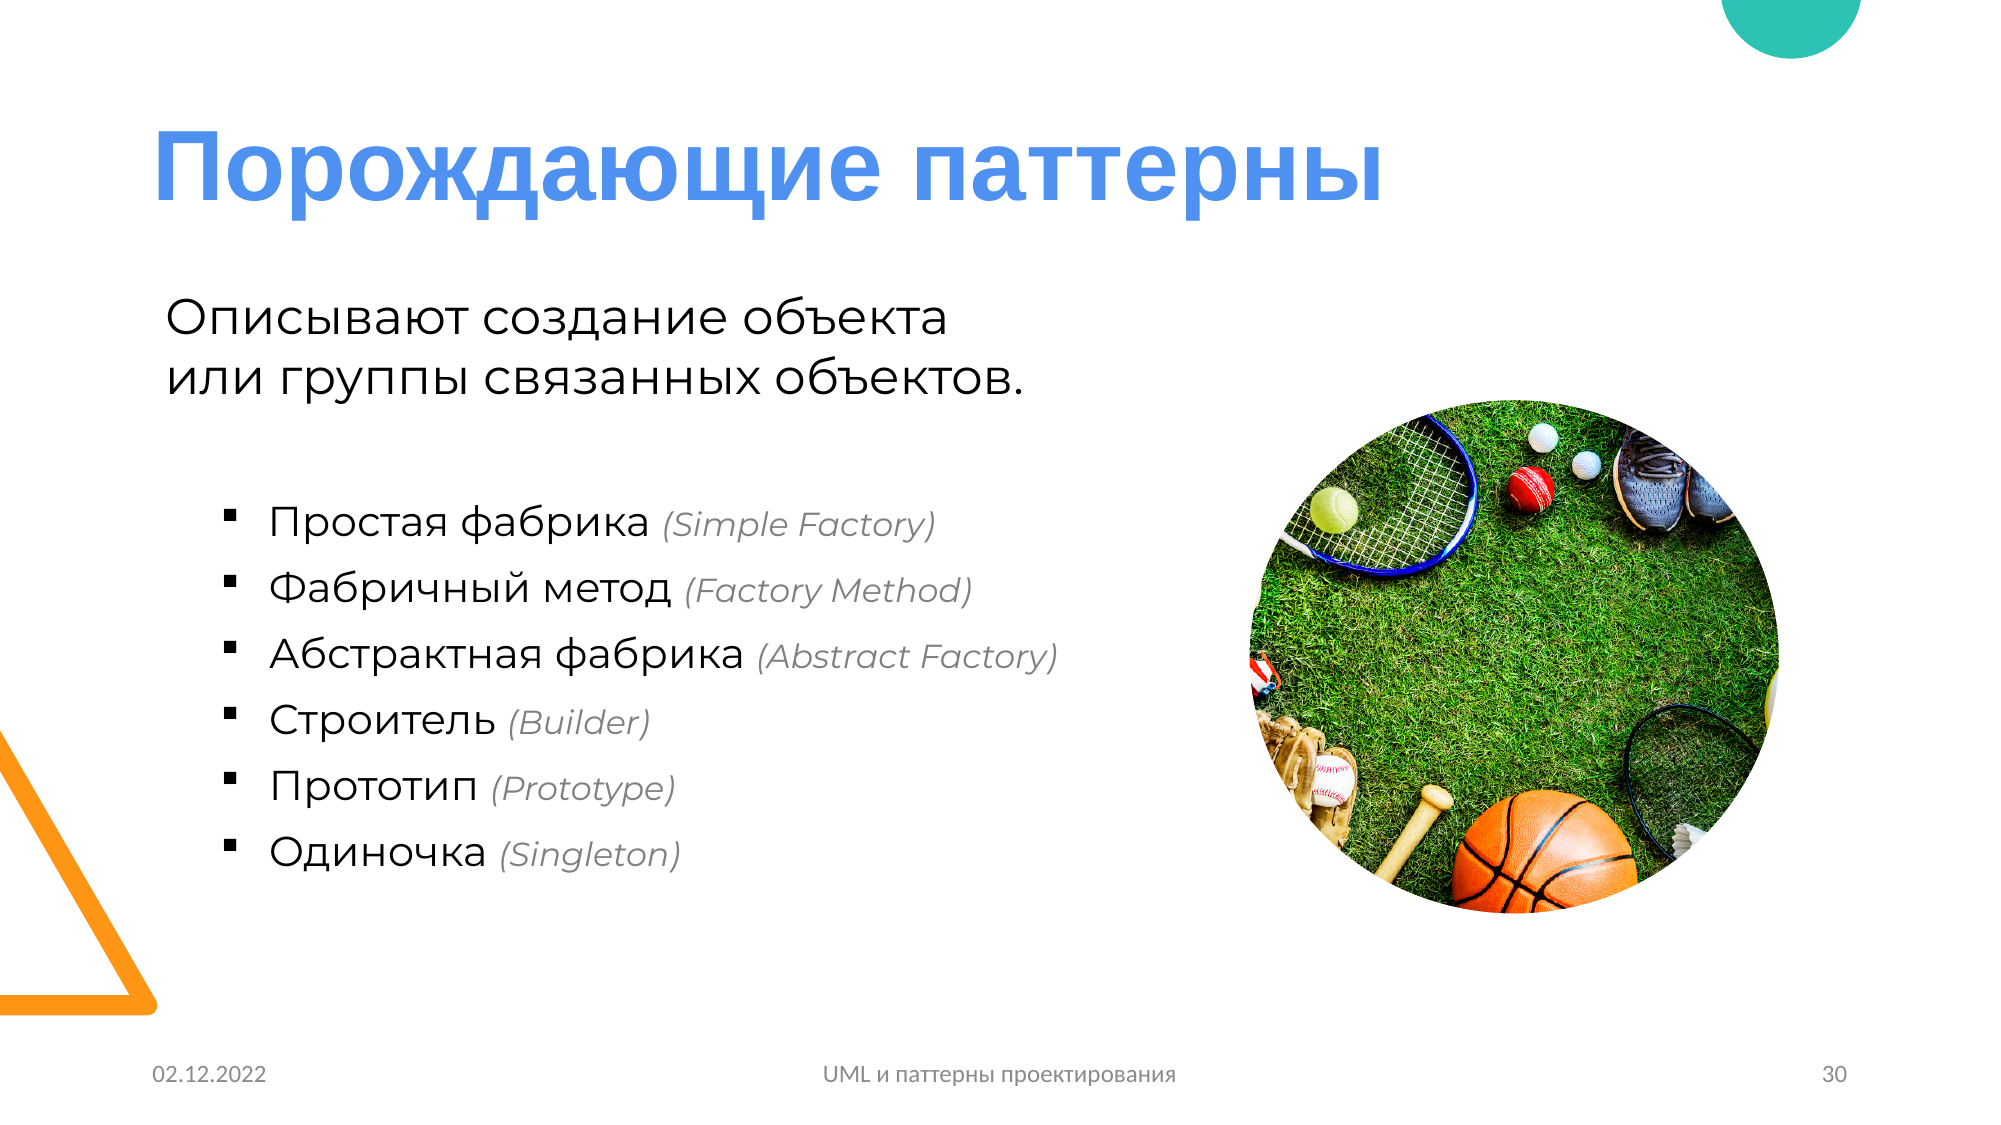

# Порождающие паттерны
Описывают создание объекта
или группы связанных объектов.

 Простая фабрика (Simple Factory)
 Фабричный метод (Factory Method)
 Абстрактная фабрика (Abstract Factory)
 Строитель (Builder)
 Прототип (Prototype)
 Одиночка (Singleton)

02.12.2022
UML и паттерны проектирования
30